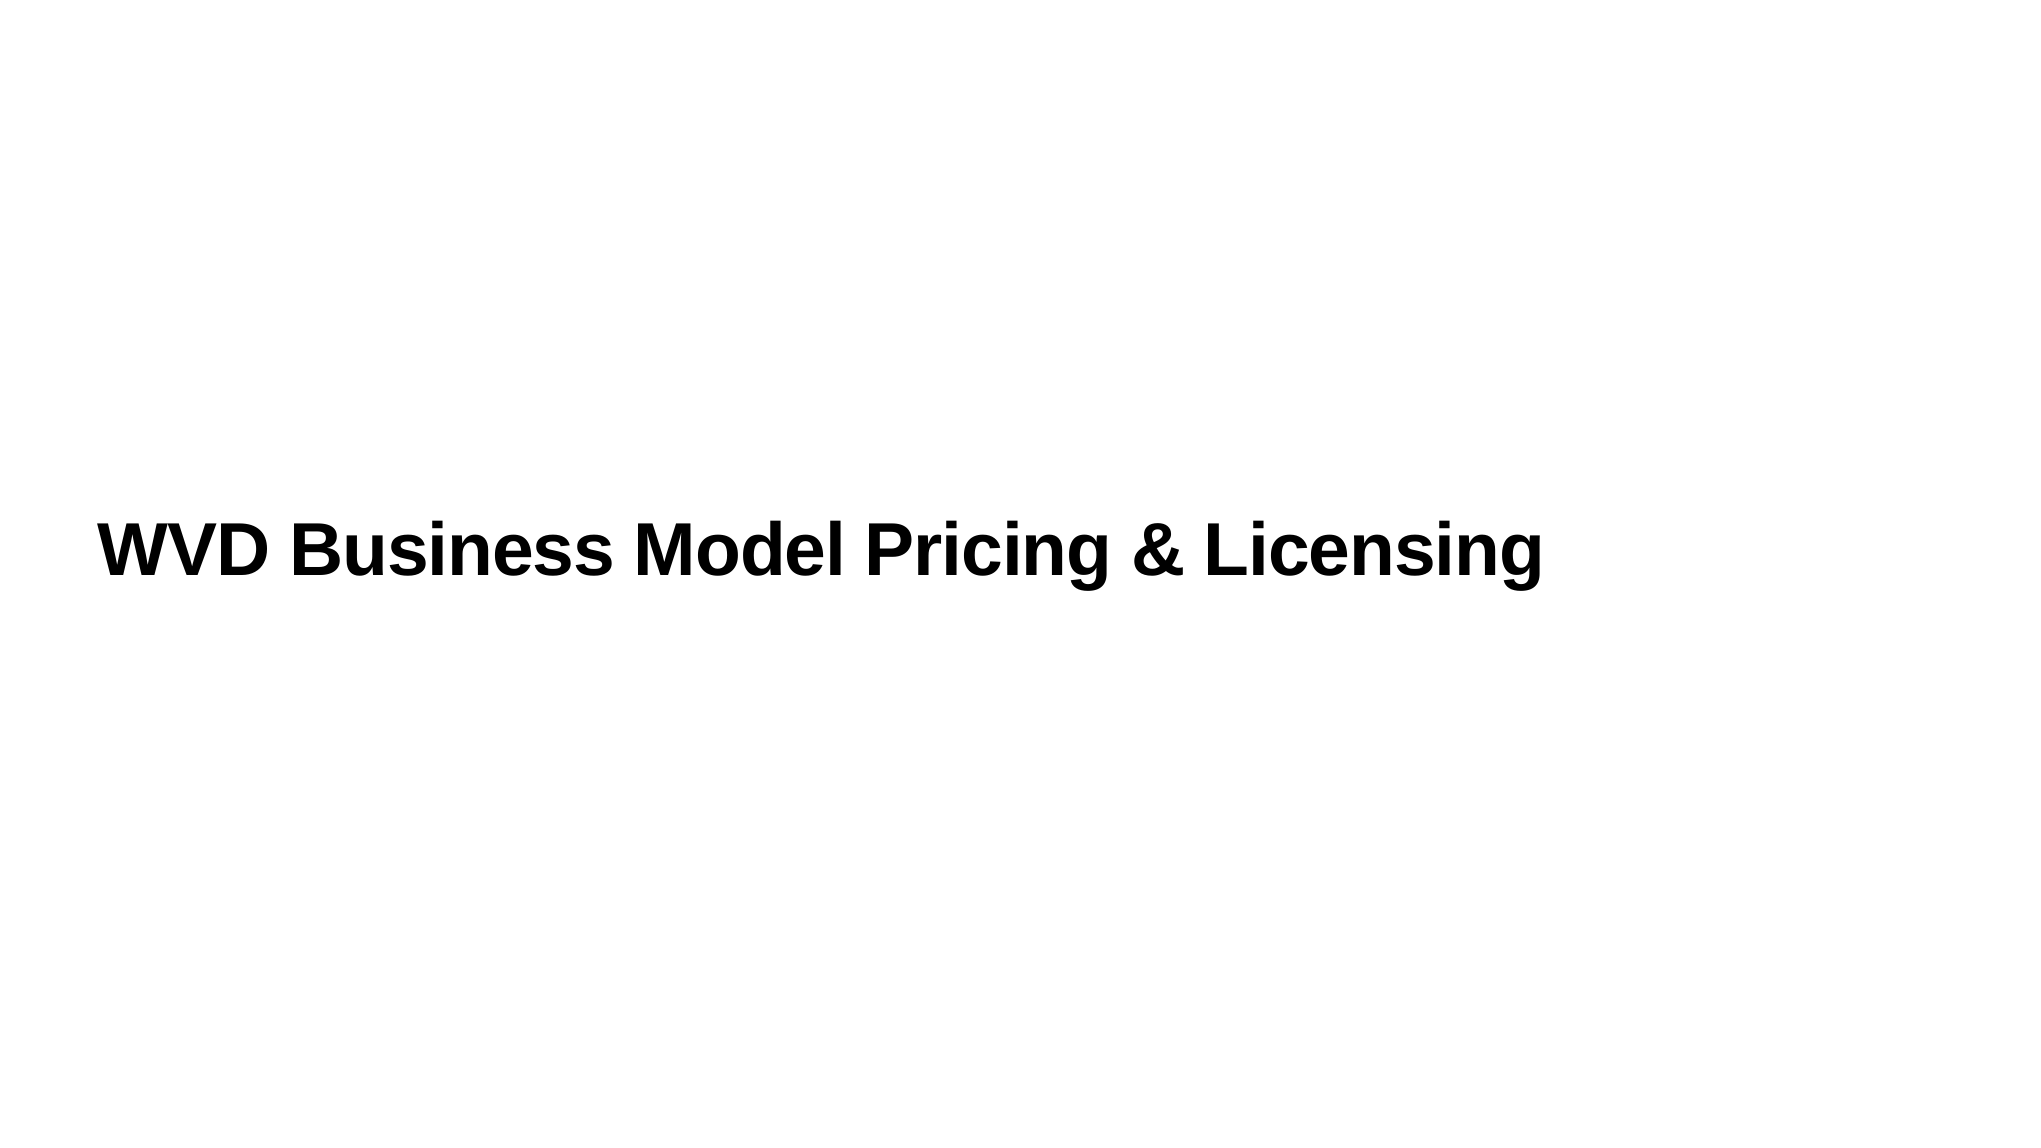

Chapter Break Option #2
# WVD Business Model Pricing & Licensing